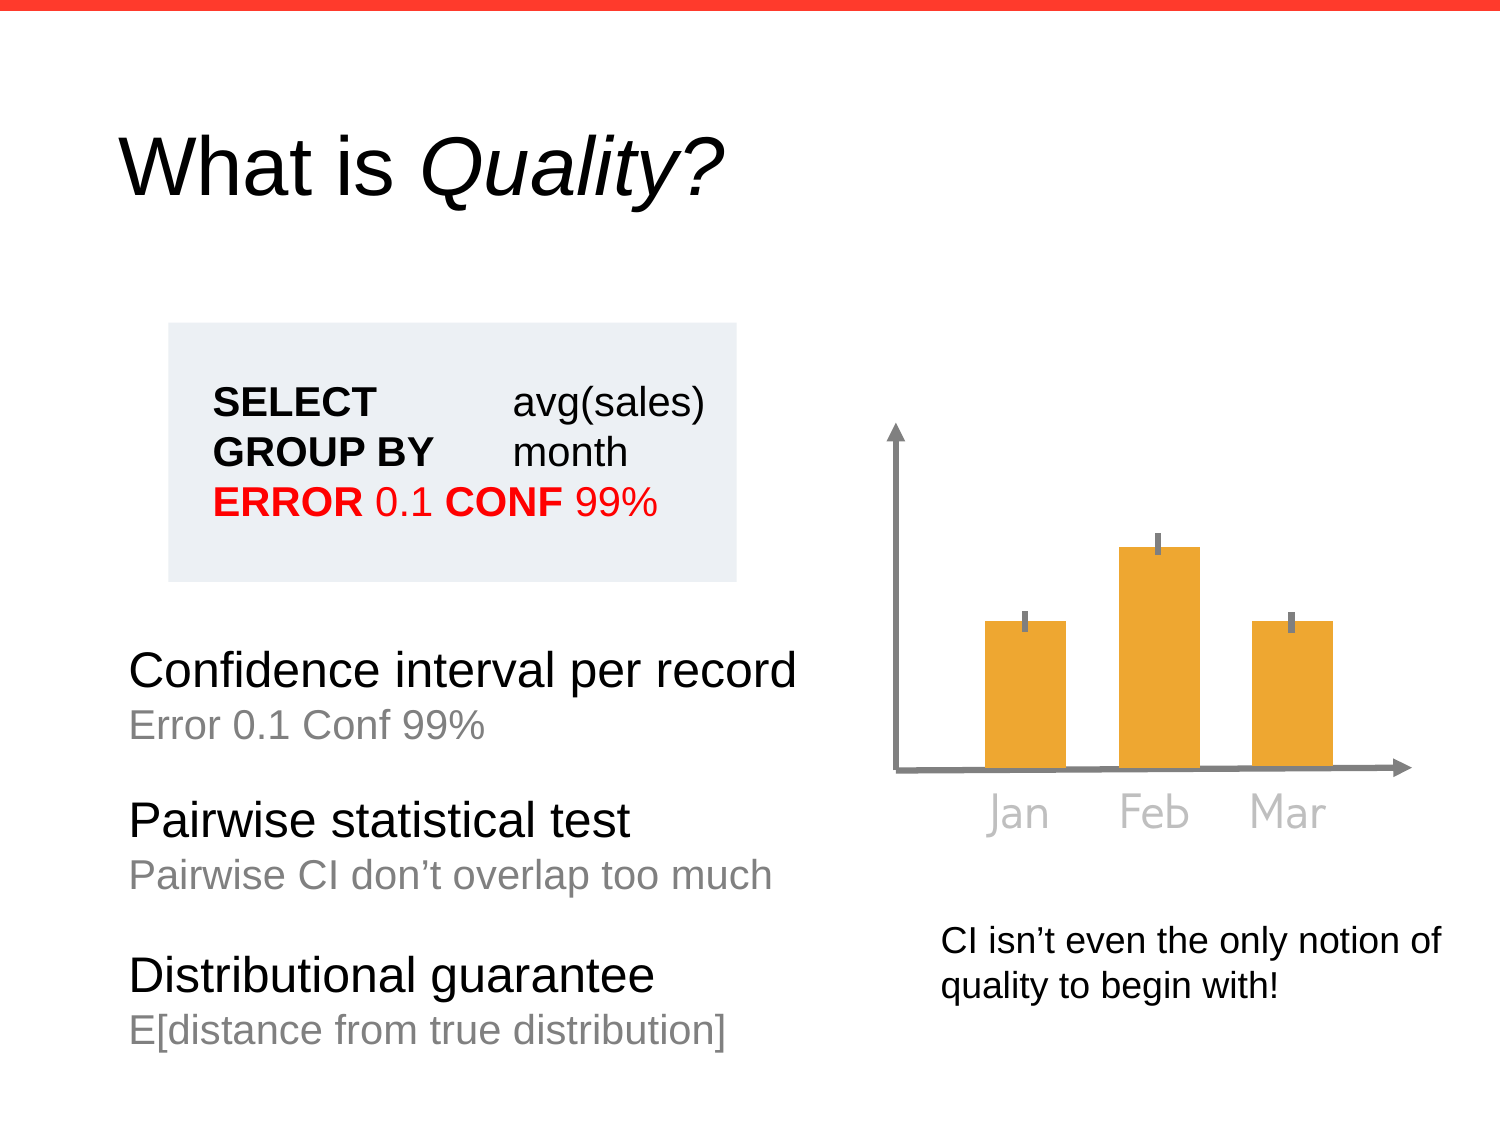

# What is Quality?

SELECT 	avg(sales)
GROUP BY 	month
ERROR 0.1 CONF 99%

Confidence interval per record
Error 0.1 Conf 99%

Pairwise statistical test
Pairwise CI don’t overlap too much

Distributional guarantee
E[distance from true distribution]
Jan
Feb
Mar
CI isn’t even the only notion of quality to begin with!